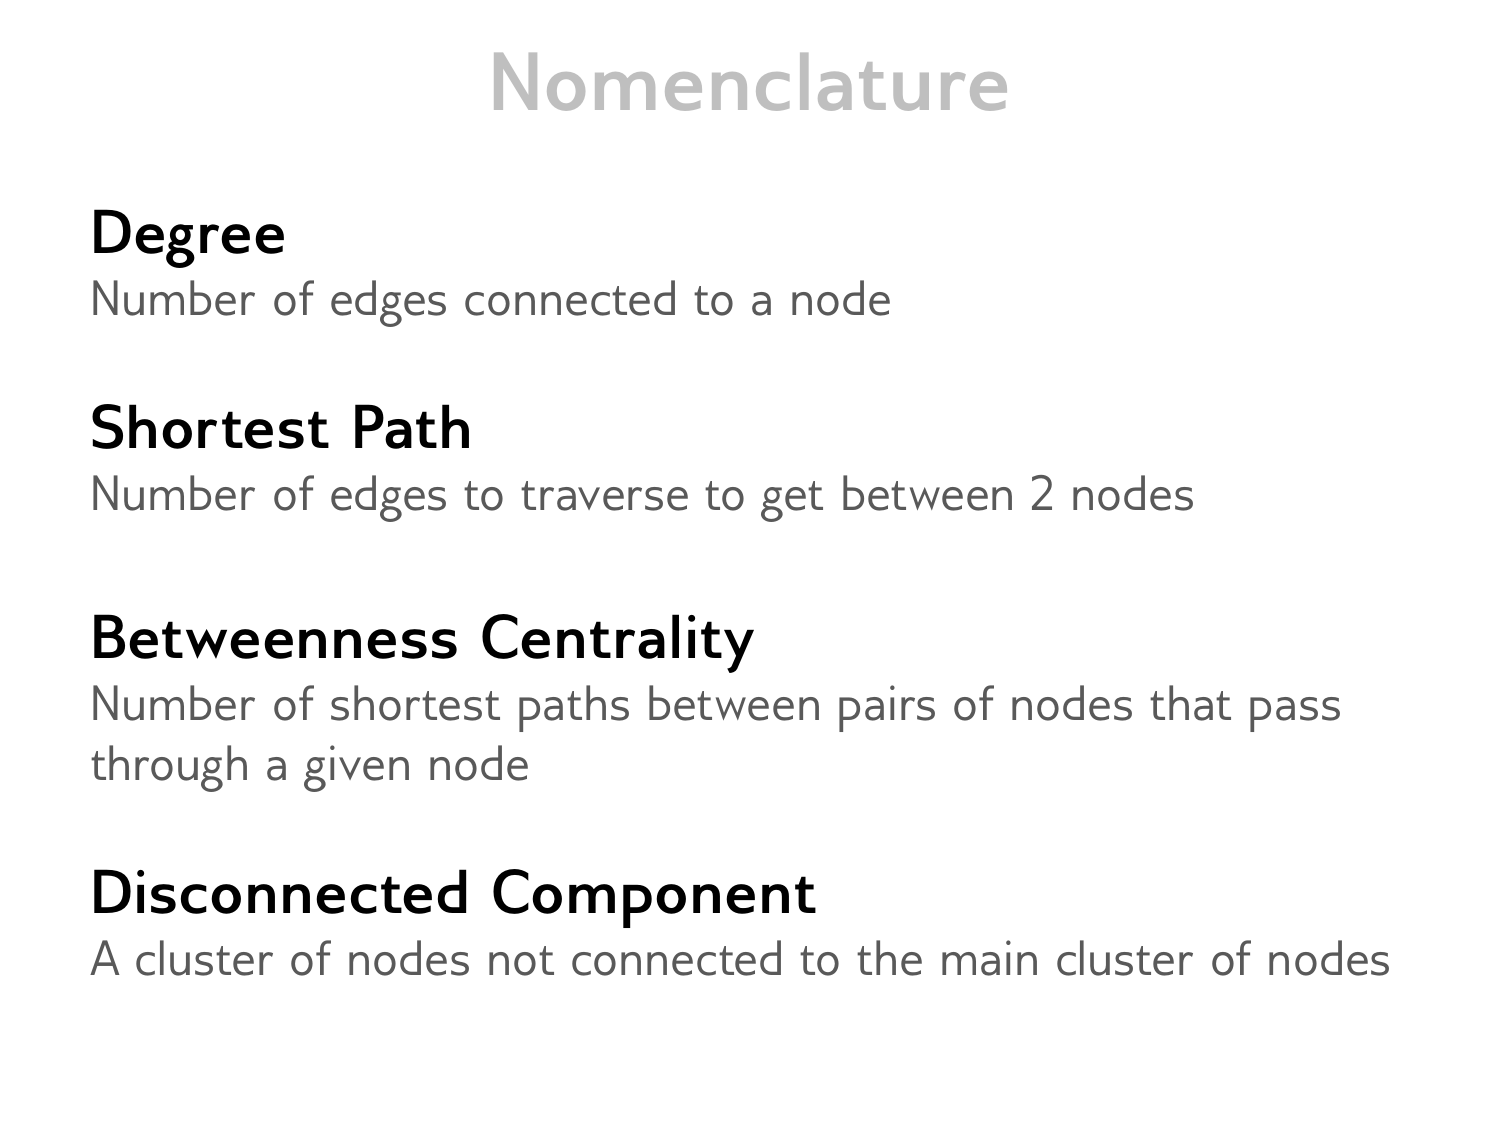

# Nomenclature
Degree
Number of edges connected to a node

Shortest Path
Number of edges to traverse to get between 2 nodes

Betweenness Centrality
Number of shortest paths between pairs of nodes that pass through a given node

Disconnected Component
A cluster of nodes not connected to the main cluster of nodes